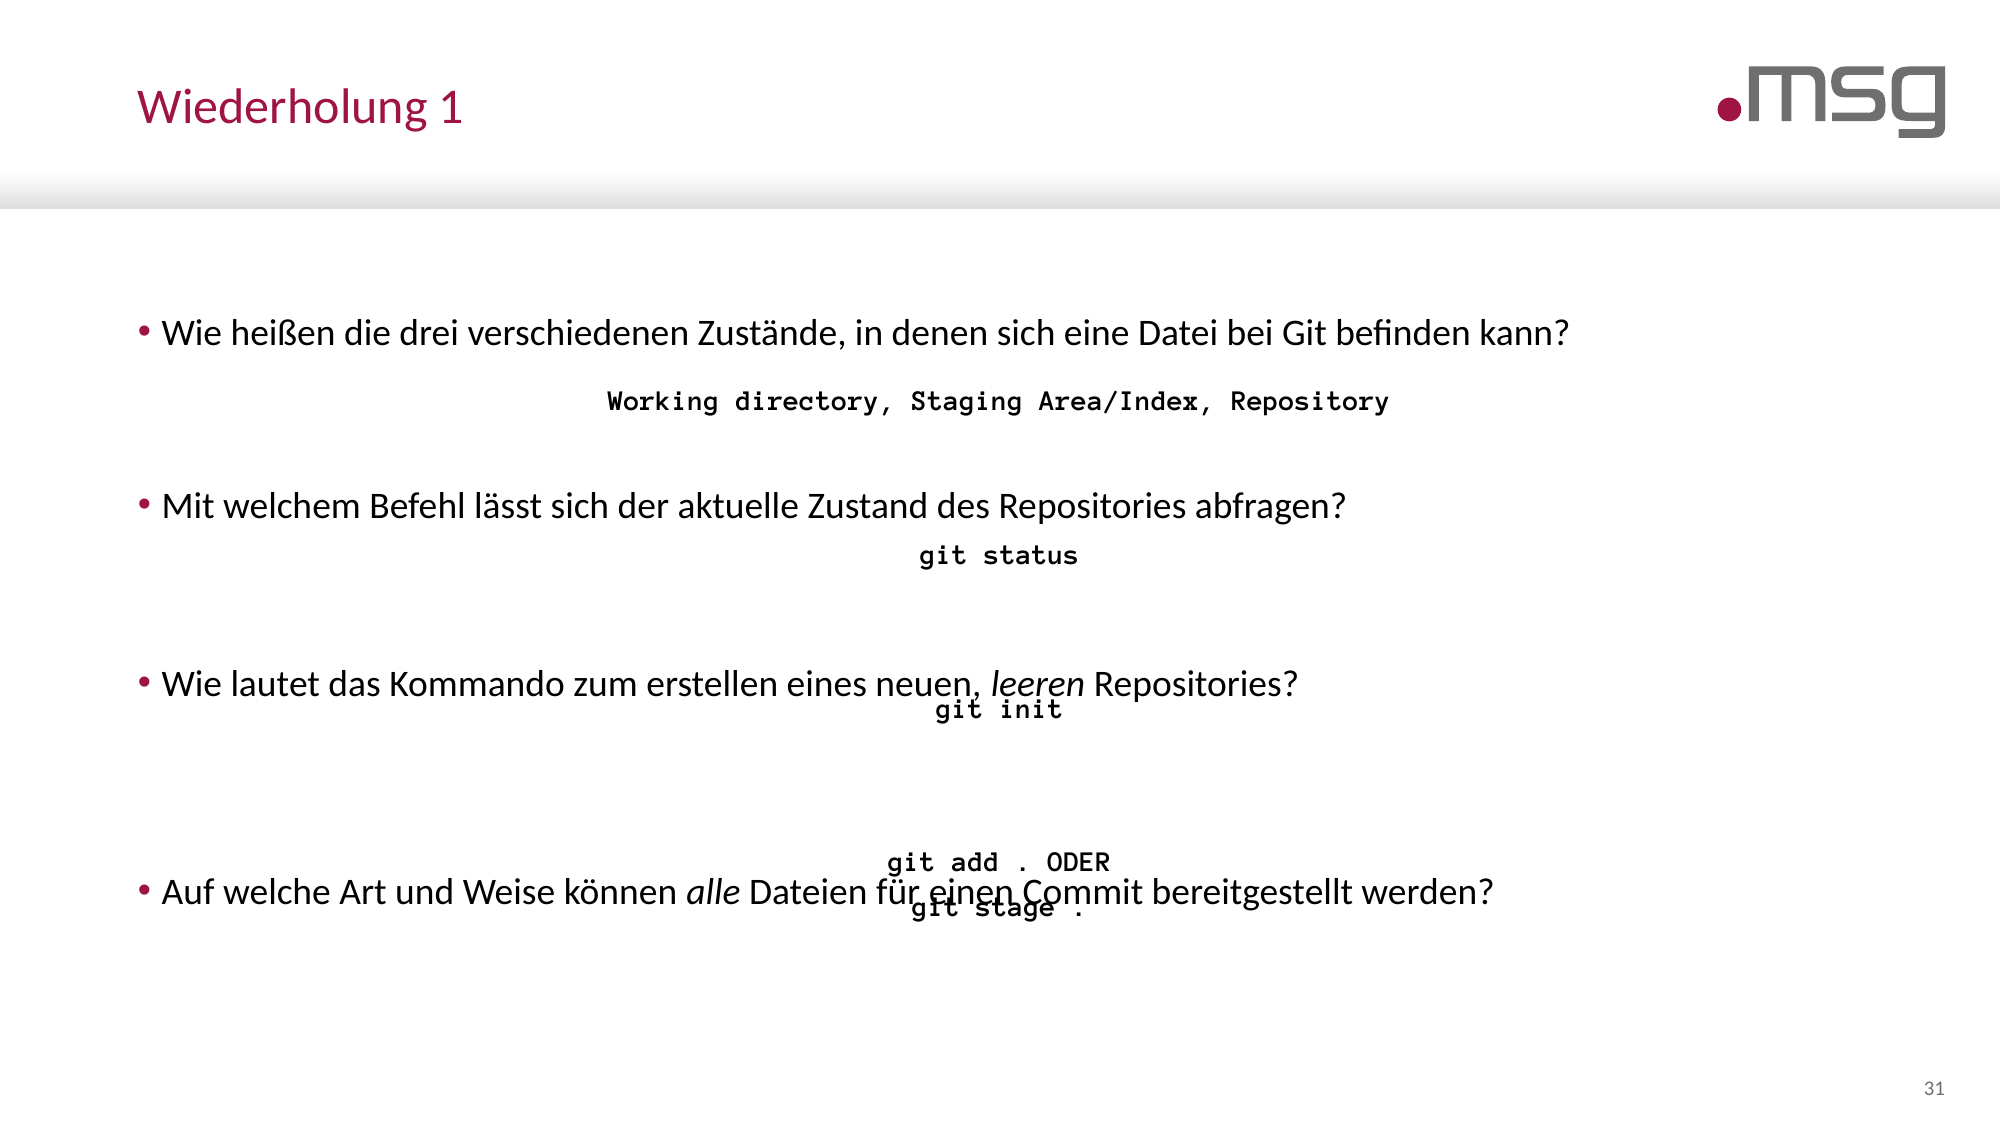

# Wiederholung 1
Wie heißen die drei verschiedenen Zustände, in denen sich eine Datei bei Git befinden kann?

Mit welchem Befehl lässt sich der aktuelle Zustand des Repositories abfragen?

Wie lautet das Kommando zum erstellen eines neuen, leeren Repositories?

Auf welche Art und Weise können alle Dateien für einen Commit bereitgestellt werden?
Working directory, Staging Area/Index, Repository
git status
git init
git add . ODER
git stage .
31